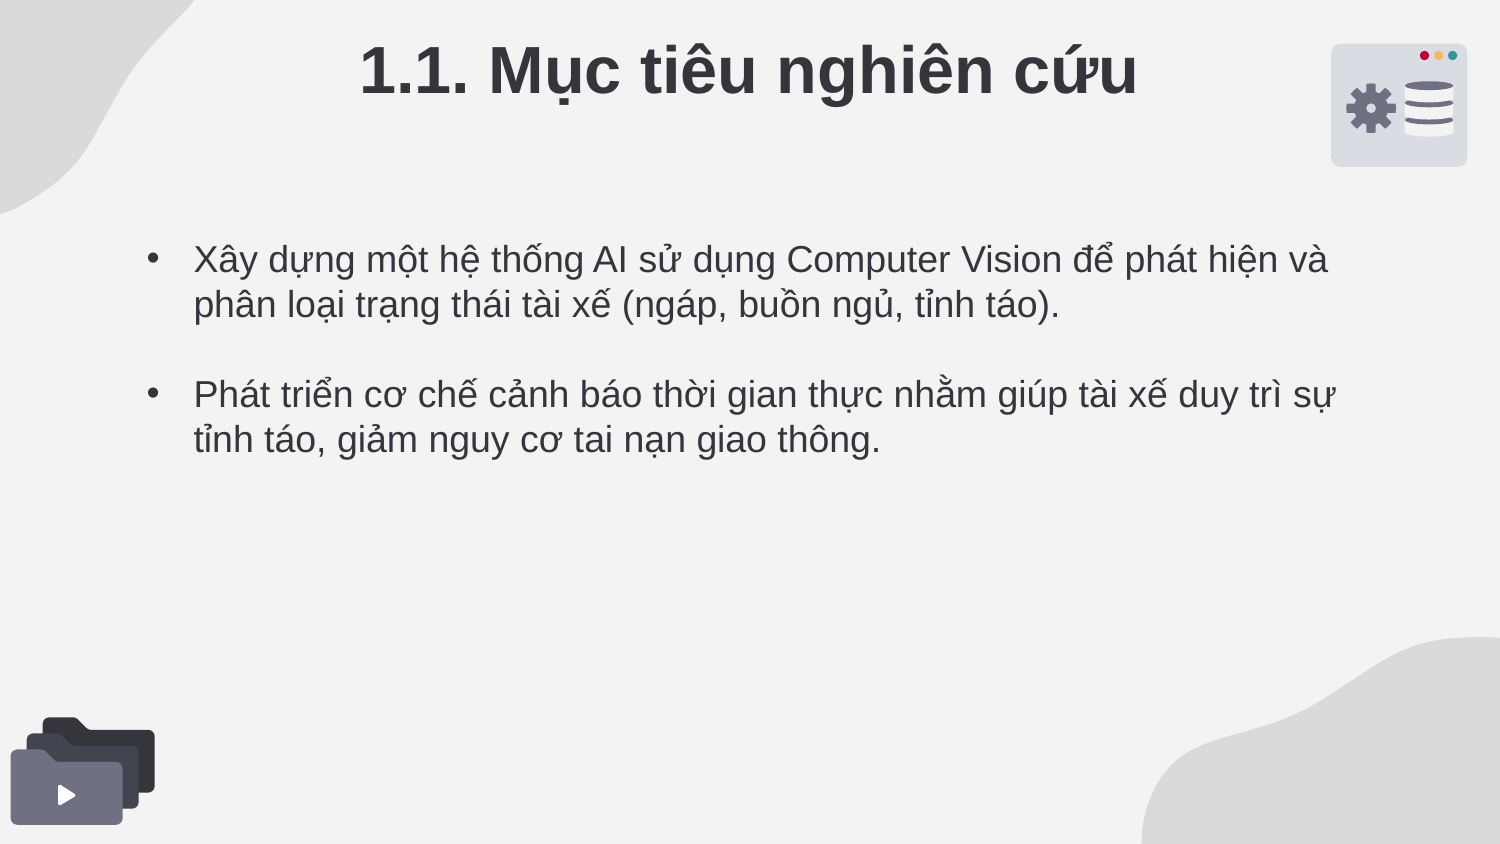

1.1. Mục tiêu nghiên cứu
Xây dựng một hệ thống AI sử dụng Computer Vision để phát hiện và phân loại trạng thái tài xế (ngáp, buồn ngủ, tỉnh táo).

Phát triển cơ chế cảnh báo thời gian thực nhằm giúp tài xế duy trì sự tỉnh táo, giảm nguy cơ tai nạn giao thông.